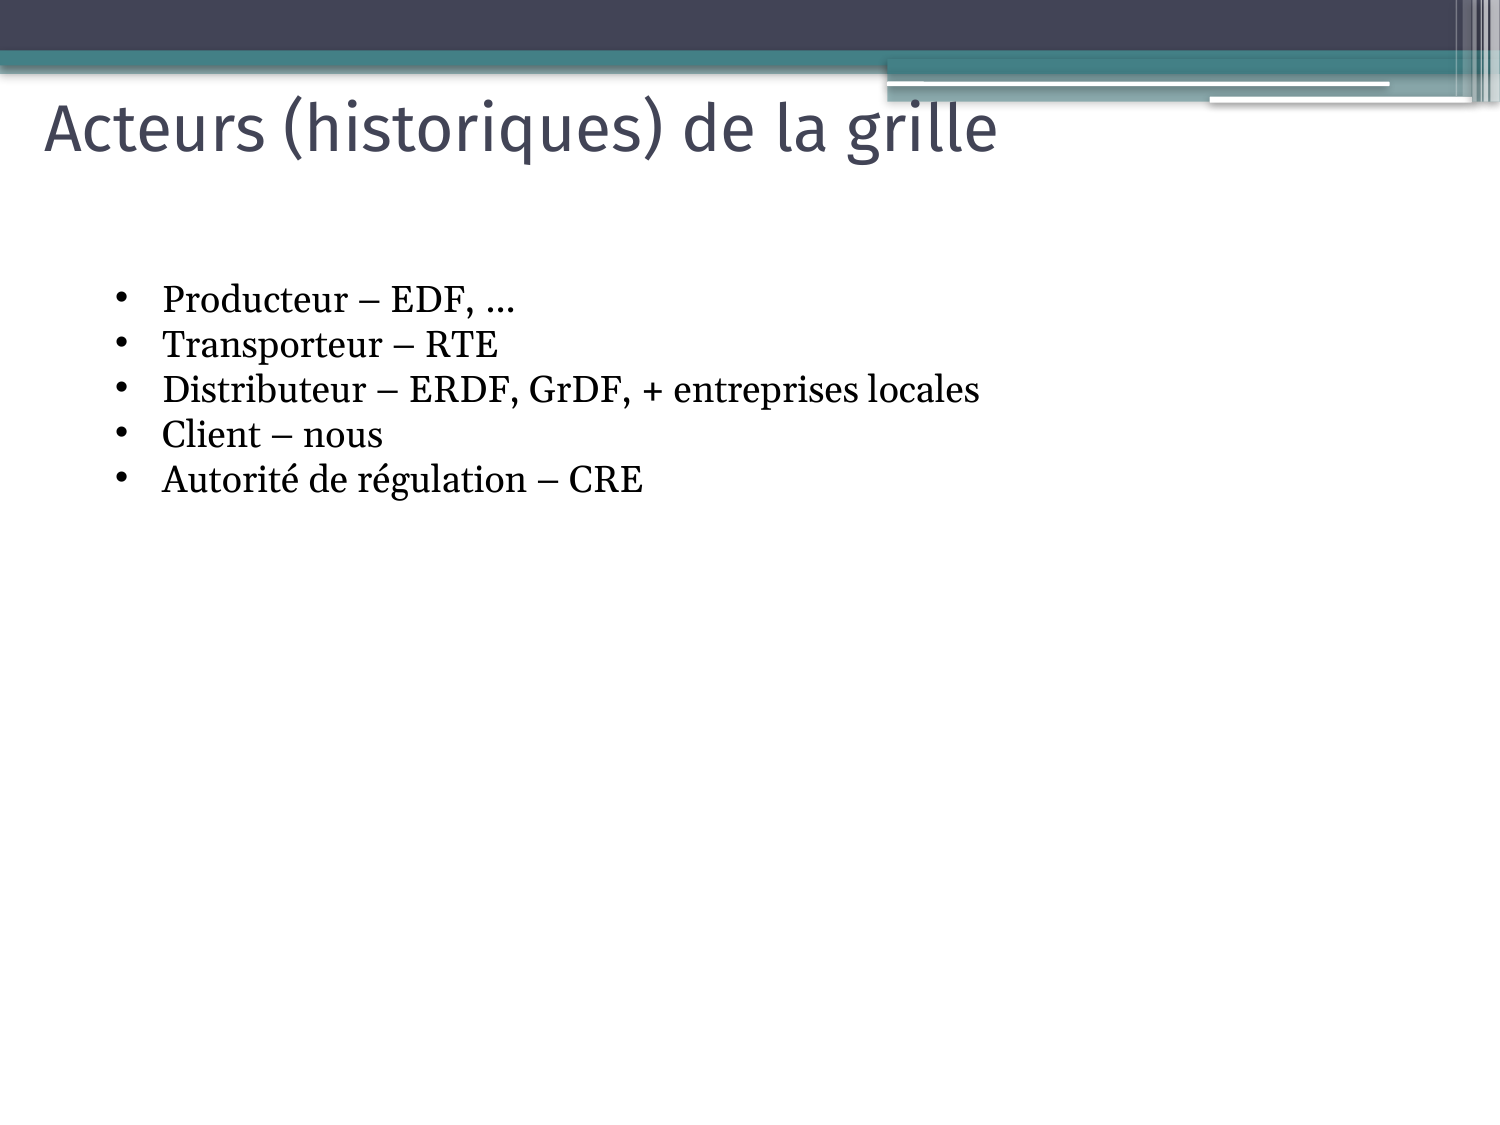

Acteurs (historiques) de la grille
Producteur – EDF, …
Transporteur – RTE
Distributeur – ERDF, GrDF, + entreprises locales
Client – nous
Autorité de régulation – CRE